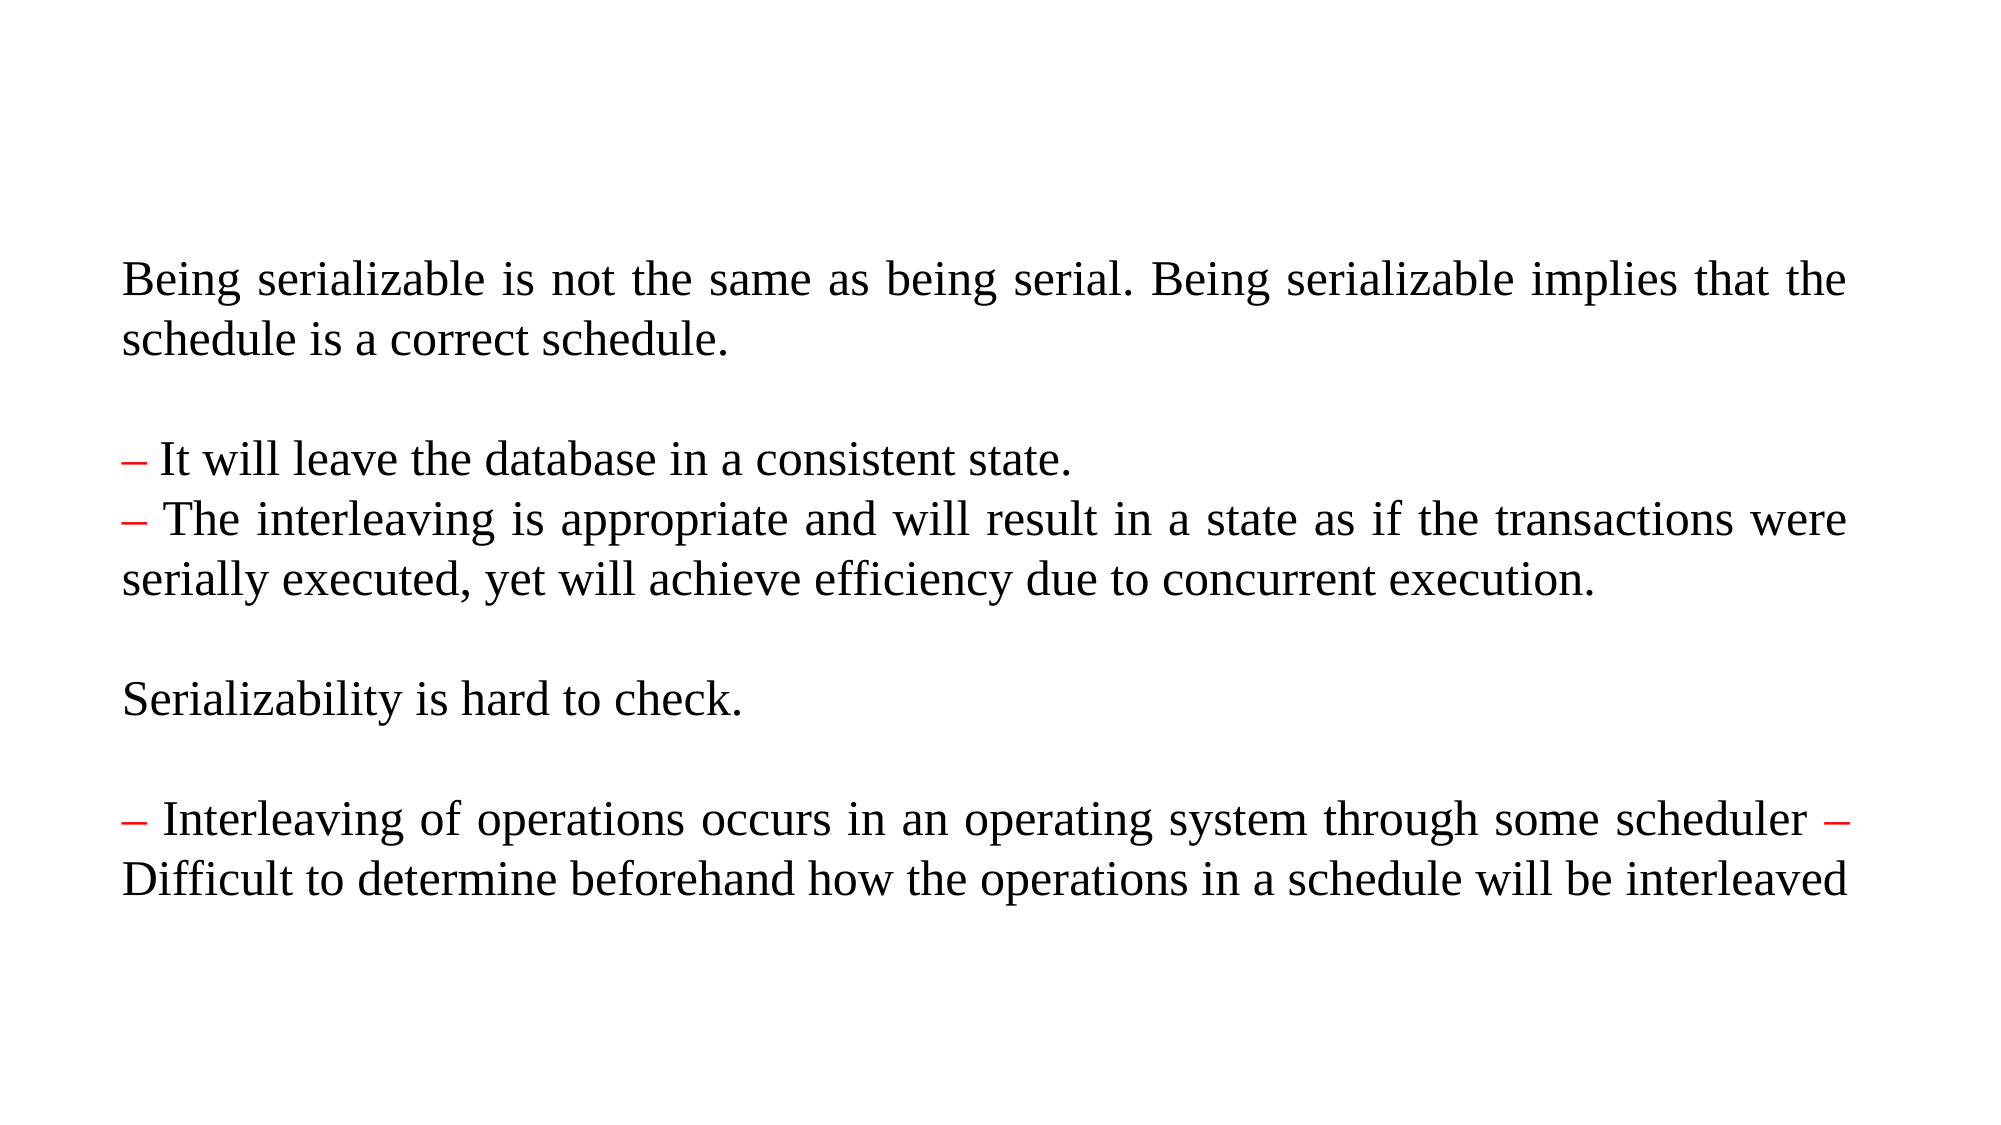

Being serializable is not the same as being serial. Being serializable implies that the schedule is a correct schedule.

– It will leave the database in a consistent state.
– The interleaving is appropriate and will result in a state as if the transactions were serially executed, yet will achieve efficiency due to concurrent execution.

Serializability is hard to check.

– Interleaving of operations occurs in an operating system through some scheduler –Difficult to determine beforehand how the operations in a schedule will be interleaved